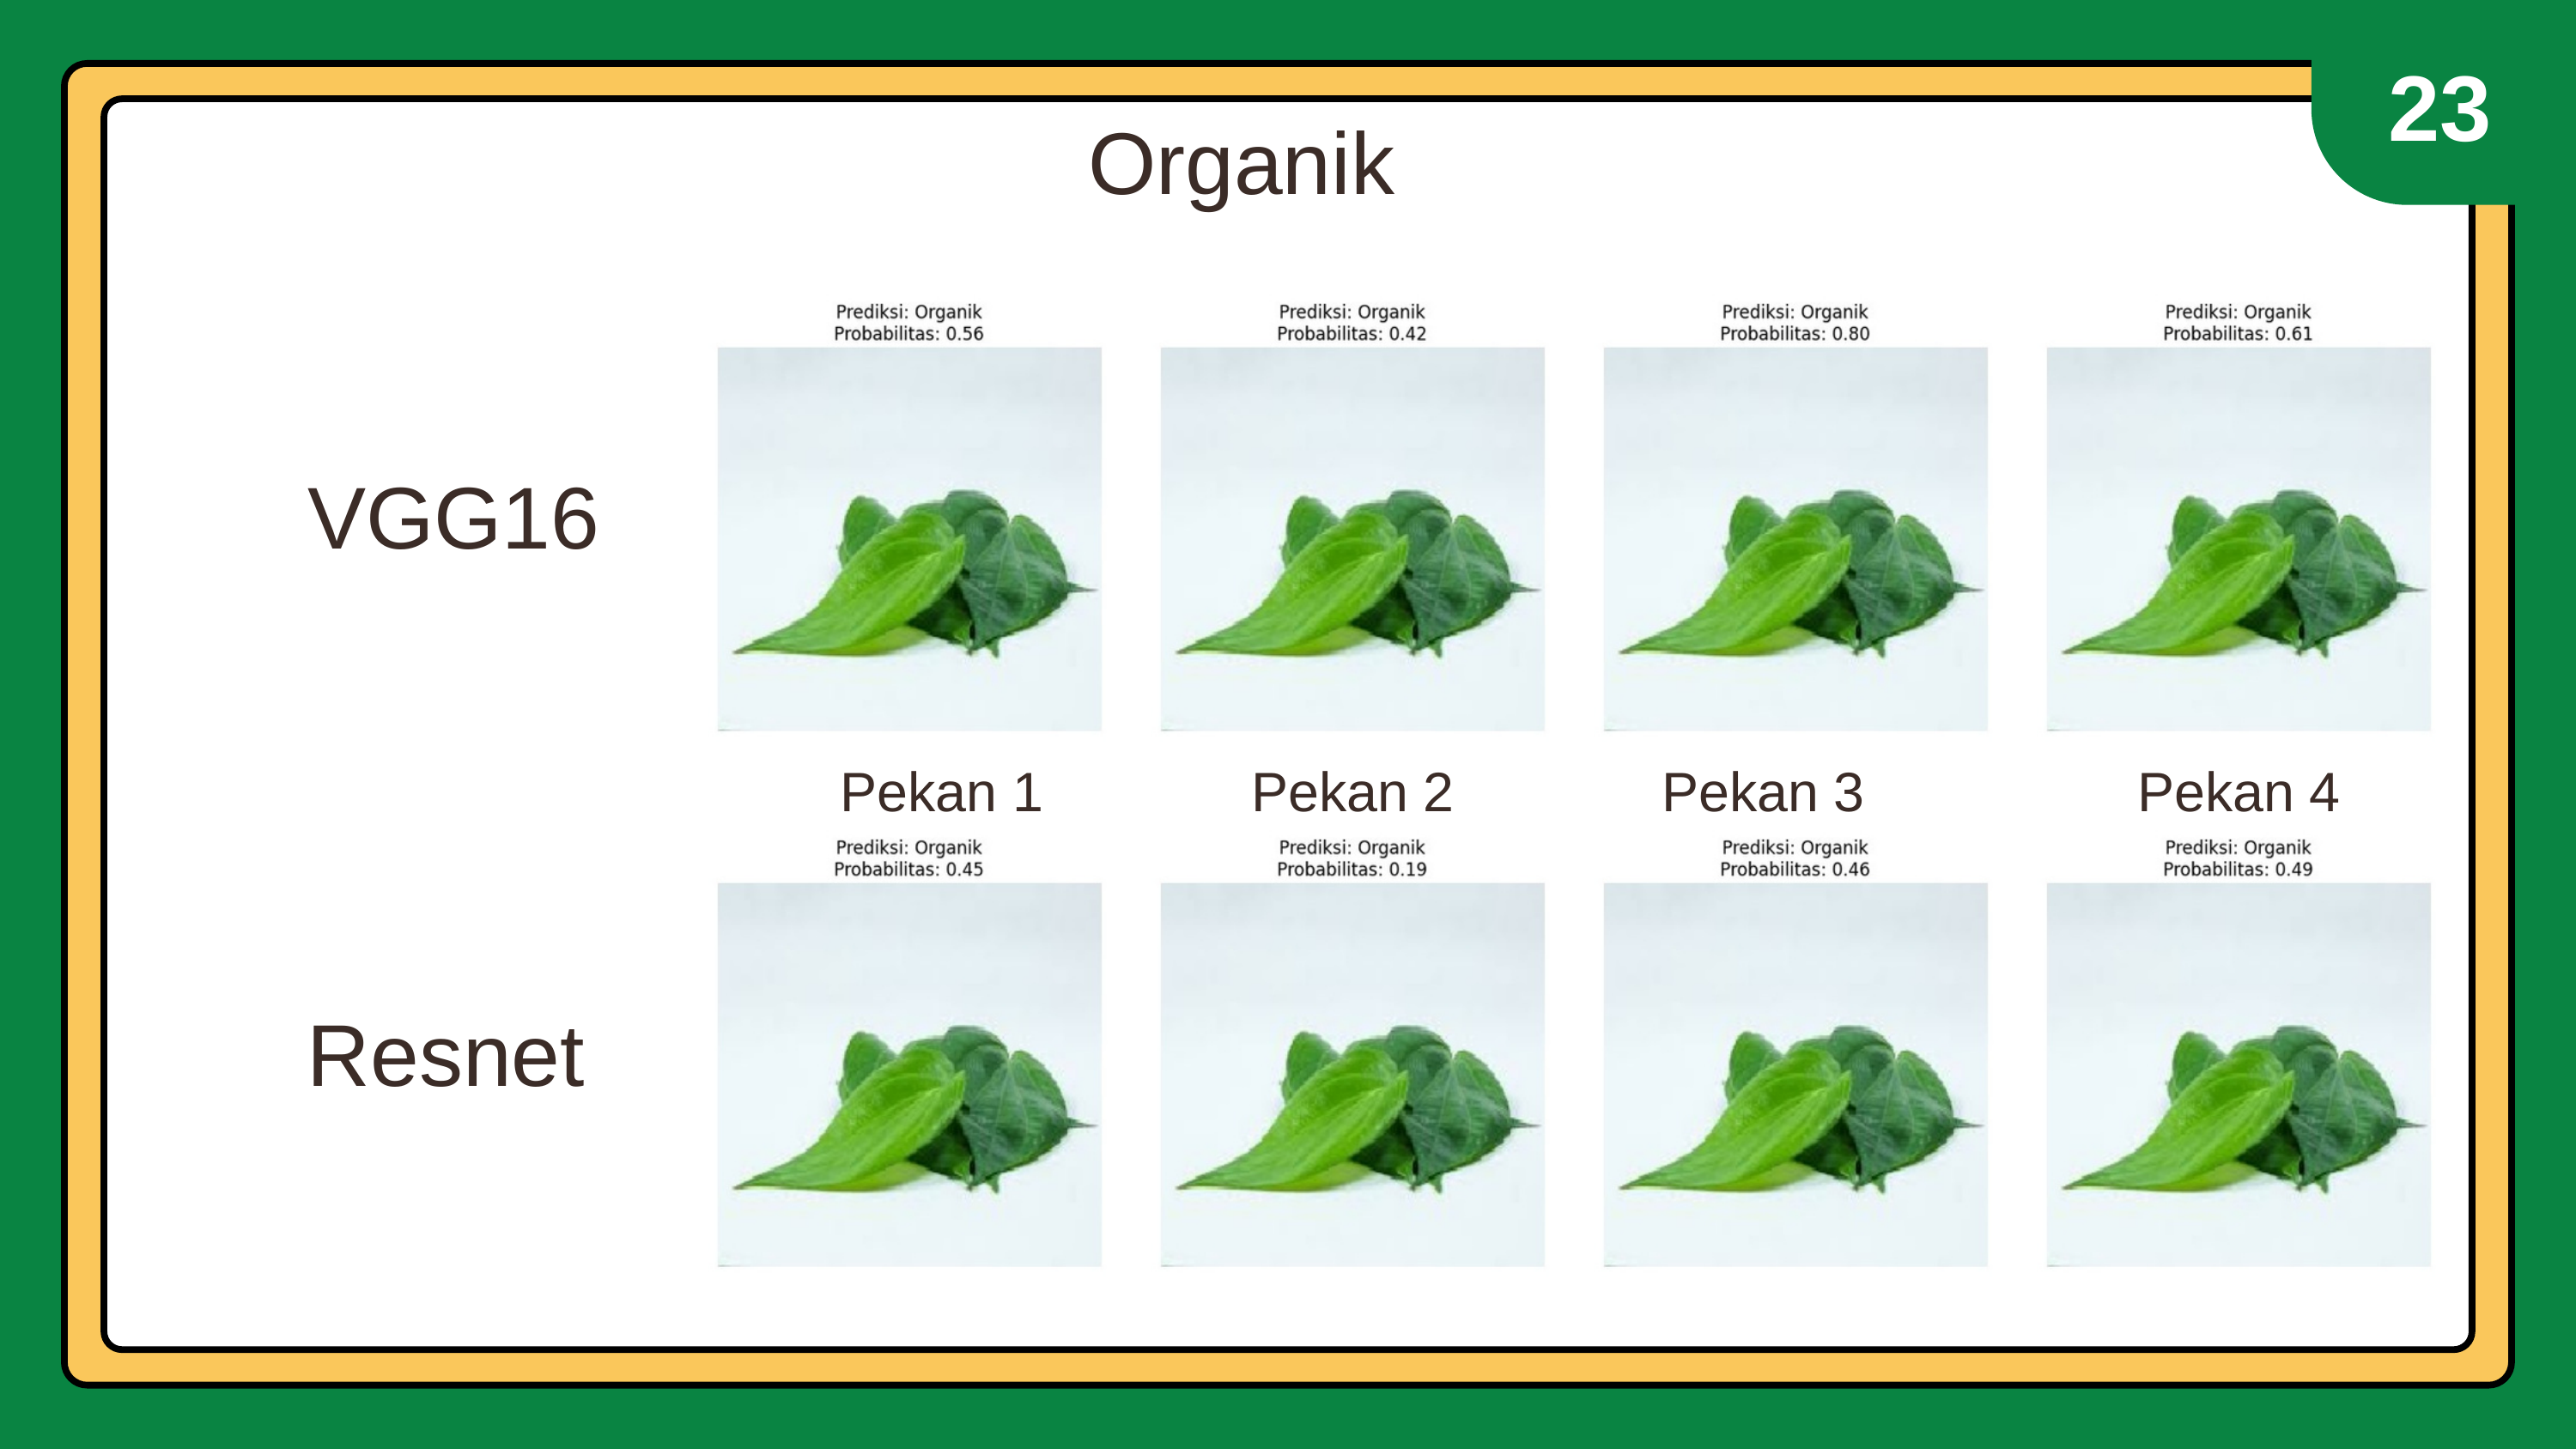

23

Organik

VGG16
Pekan 1
Pekan 2
Pekan 3
Pekan 4

Resnet